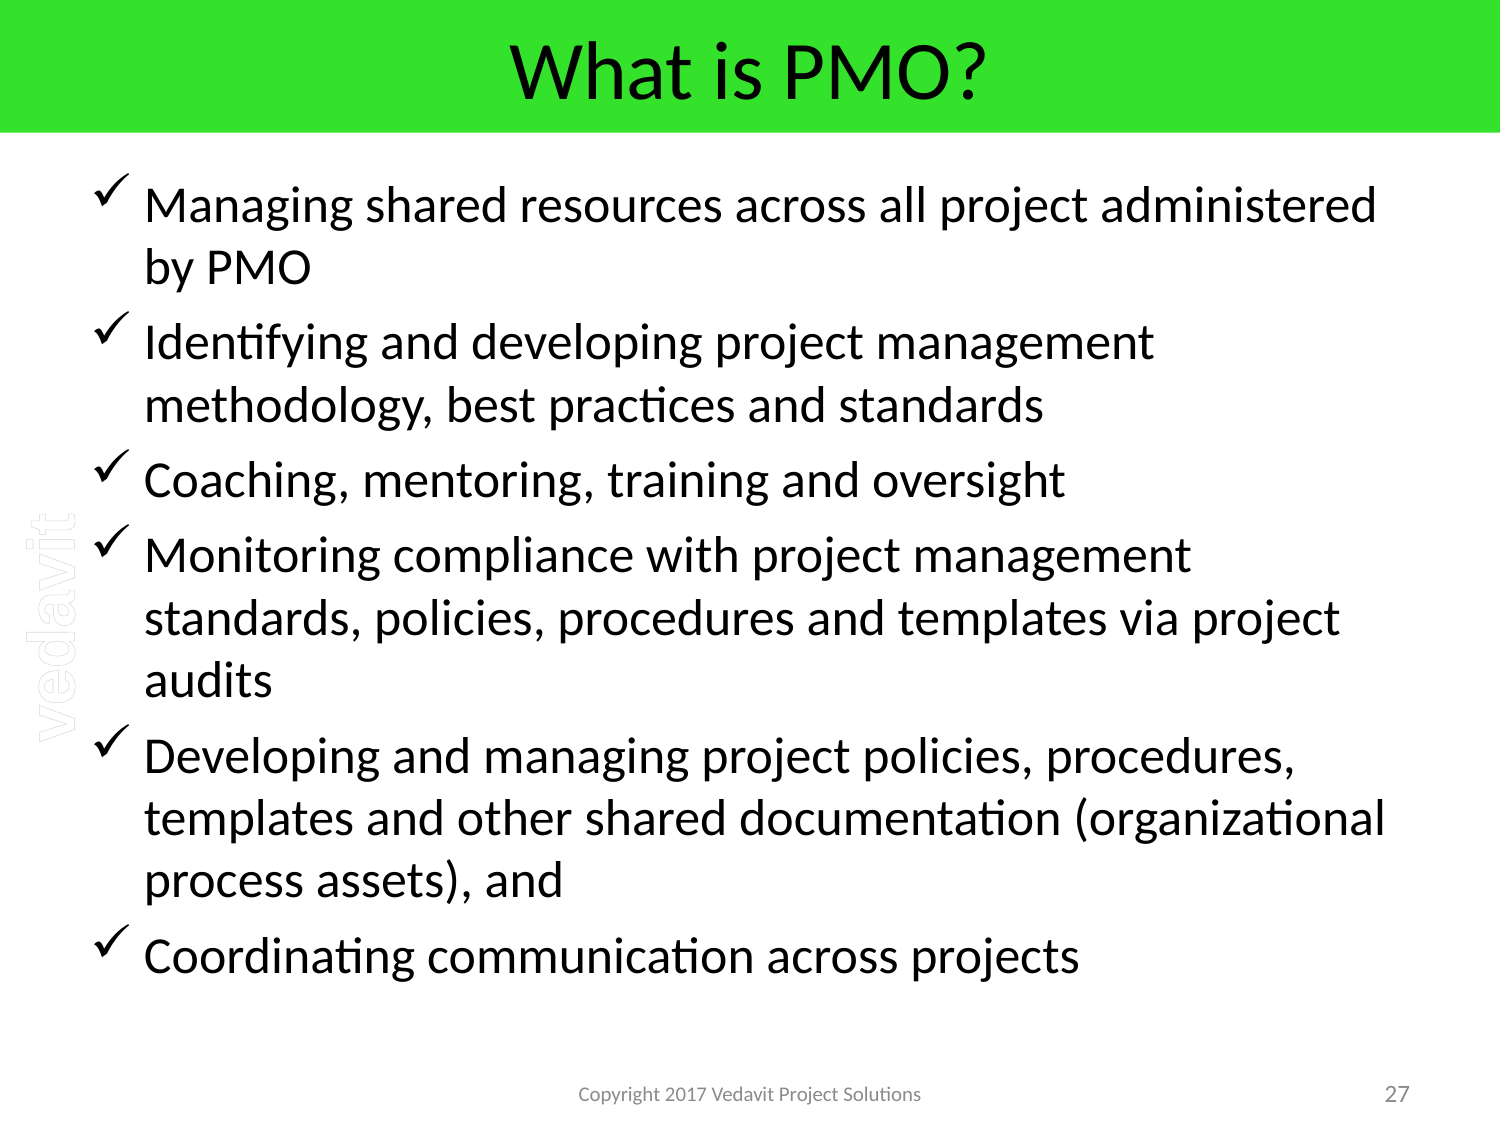

Project Management Office
# What is PMO?

Managing shared resources across all project administered by PMO
Identifying and developing project management methodology, best practices and standards
Coaching, mentoring, training and oversight
Monitoring compliance with project management standards, policies, procedures and templates via project audits
Developing and managing project policies, procedures, templates and other shared documentation (organizational process assets), and
Coordinating communication across projects

Copyright 2017 Vedavit Project Solutions
27